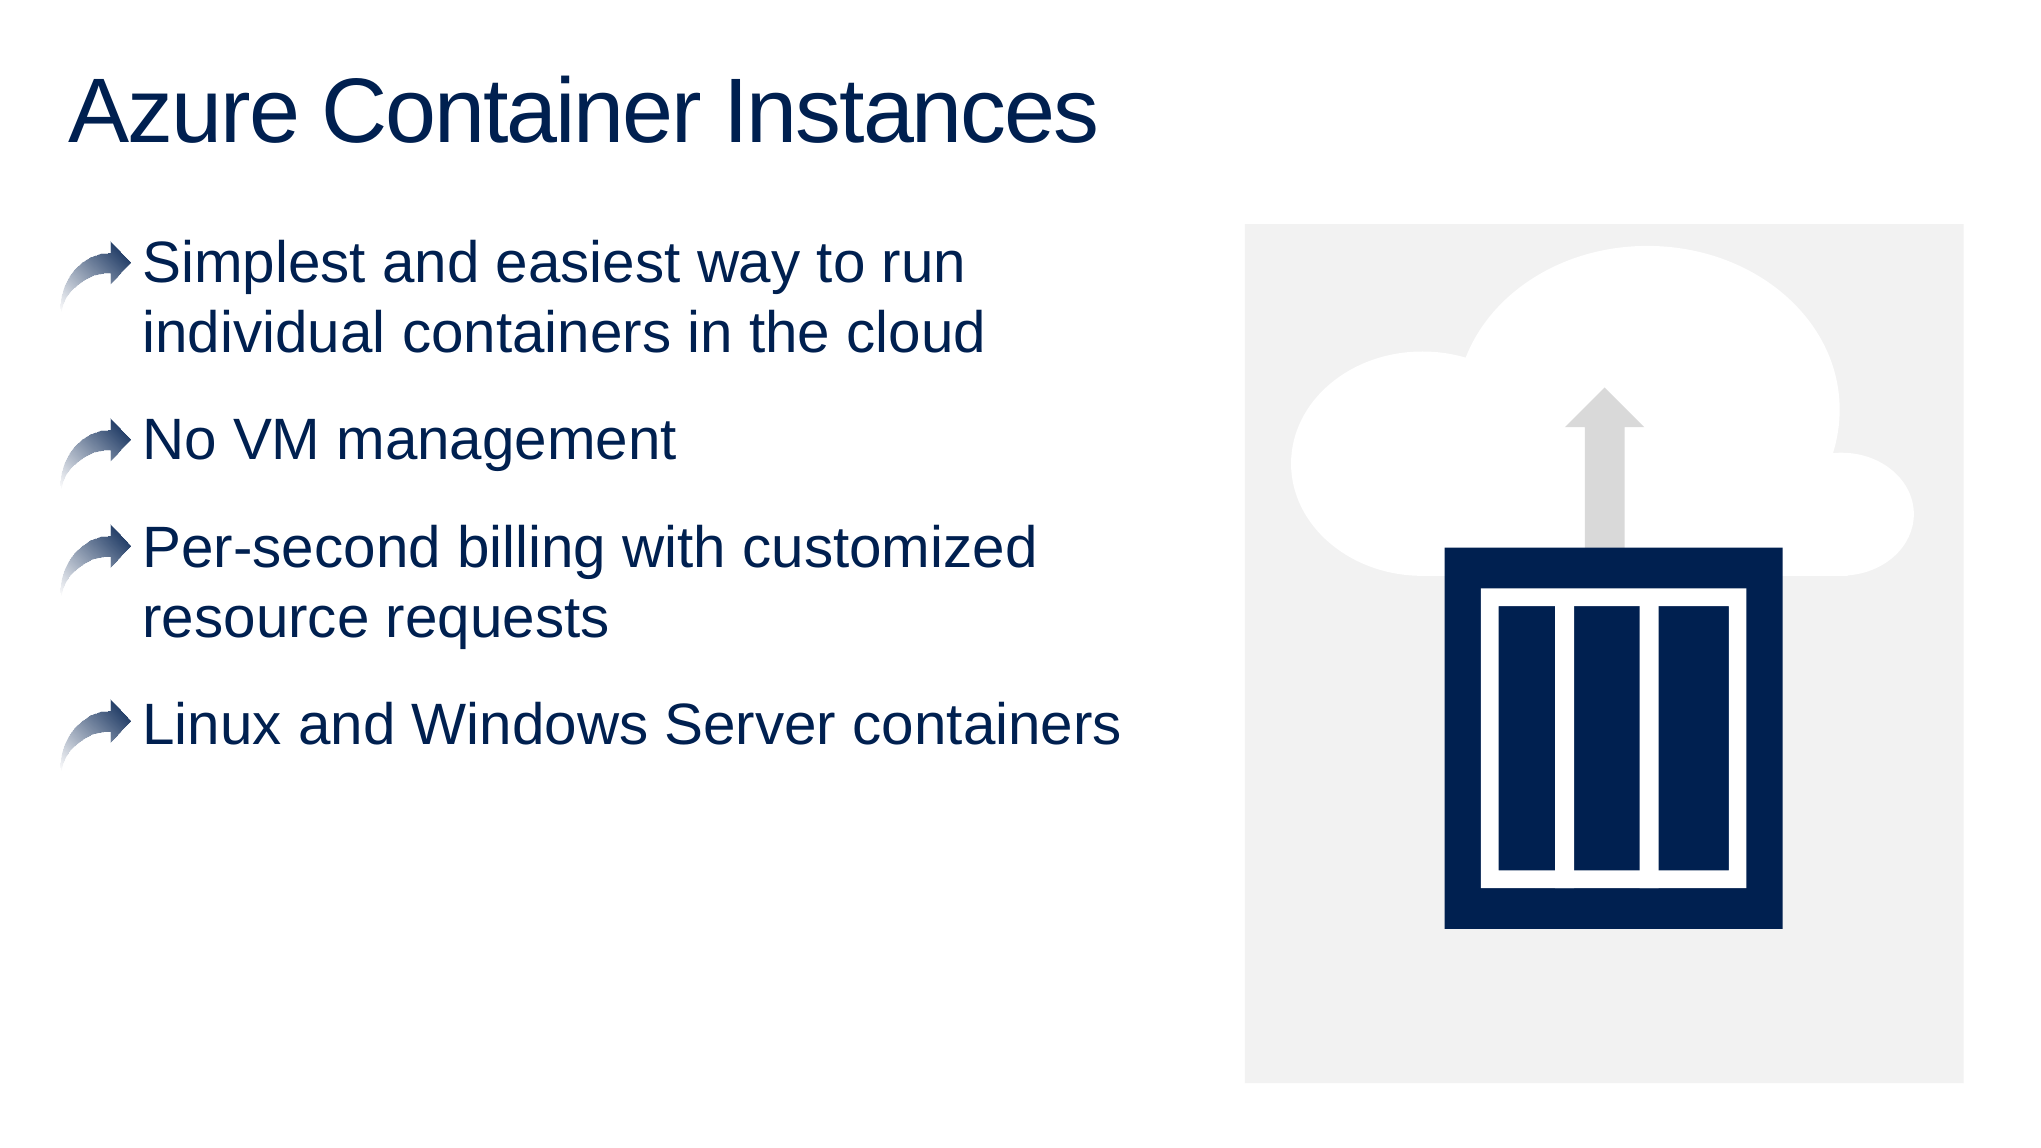

# Azure Container Instances
Simplest and easiest way to run individual containers in the cloud
No VM management
Per-second billing with customized resource requests
Linux and Windows Server containers